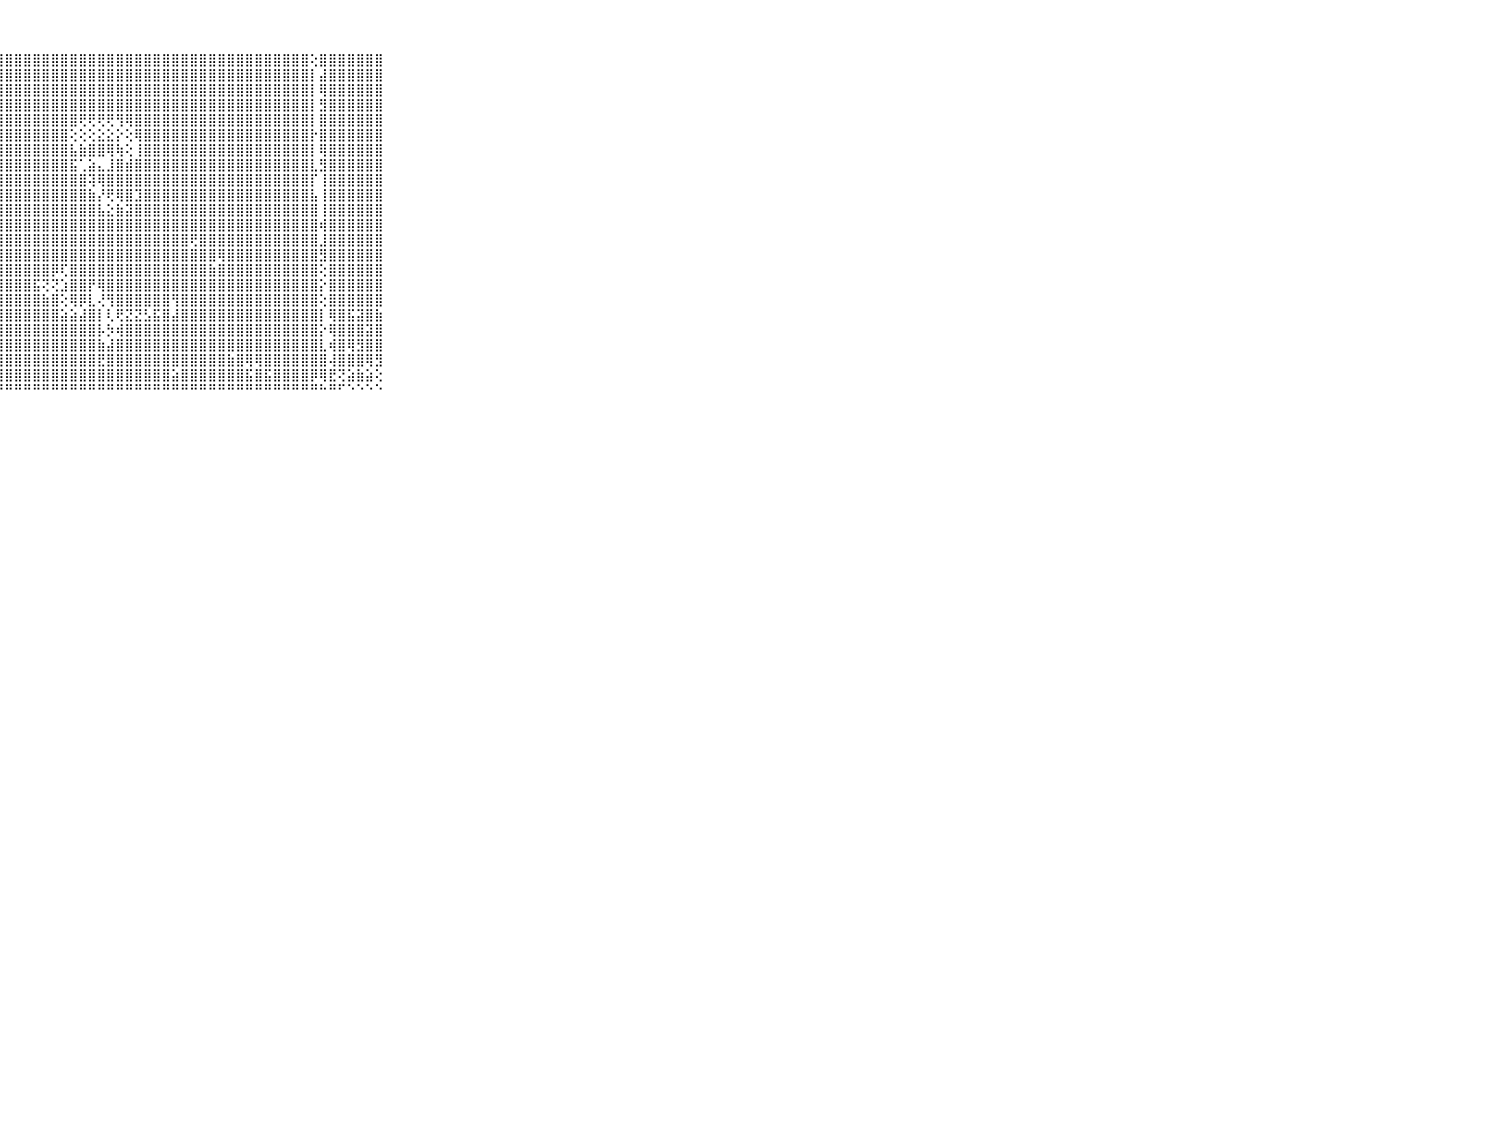

⠀⠀⠀⠀⠀⠀⠀⠀⠀⠀⠀⣿⣿⣿⣿⣿⣿⣿⣿⣿⣿⣿⣿⣿⣿⣿⣿⣿⣿⣿⣿⣿⣿⣿⣿⣿⣿⣿⣿⣿⣿⣿⣿⣿⣿⣿⣿⣿⣿⣿⣿⣿⣿⣿⣿⣿⣿⣿⣿⣿⣿⢕⣿⣿⣿⣿⣿⣿⣿⠀⠀⠀⠀⠀⠀⠀⠀⠀⠀⠀⠀
⠀⠀⠀⠀⠀⠀⠀⠀⠀⠀⠀⣿⣿⣿⣿⣿⣿⣿⣿⣿⣿⣿⣿⣿⣿⣿⣿⣿⣿⣿⣿⣿⣿⣿⣿⣿⣿⣿⣿⣿⣿⣿⣿⣿⣿⣿⣿⣿⣿⣿⣿⣿⣿⣿⣿⣿⣿⣿⣿⣿⣿⡇⣼⣿⣿⣿⣿⣿⣿⠀⠀⠀⠀⠀⠀⠀⠀⠀⠀⠀⠀
⠀⠀⠀⠀⠀⠀⠀⠀⠀⠀⠀⣿⣿⣿⣿⣿⣿⣿⣿⣿⣿⣿⣿⣿⣿⣿⣿⣿⣿⣿⣿⣿⣿⣿⣿⣿⣿⣿⣿⣿⣿⣿⣿⣿⣿⣿⣿⣿⣿⣿⣿⣿⣿⣿⣿⣿⣿⣿⣿⣿⣿⡇⢿⣿⣿⣿⣿⣿⣿⠀⠀⠀⠀⠀⠀⠀⠀⠀⠀⠀⠀
⠀⠀⠀⠀⠀⠀⠀⠀⠀⠀⠀⣿⣿⣿⣿⣿⣿⣿⣿⣿⣿⣿⣿⣿⣿⣿⣿⣿⣿⣿⣿⣿⣿⣿⣿⣿⣿⣿⣿⣿⣿⣿⣿⣿⣿⣿⣿⣿⣿⣿⣿⣿⣿⣿⣿⣿⣿⣿⣿⣿⣿⡇⣻⣿⣿⣿⣿⣿⣿⠀⠀⠀⠀⠀⠀⠀⠀⠀⠀⠀⠀
⠀⠀⠀⠀⠀⠀⠀⠀⠀⠀⠀⣿⣿⣿⣿⣿⣿⣿⣿⣿⣿⣿⣿⣿⣿⣿⣿⣿⣿⣿⣿⣿⣿⣿⣿⣿⢟⢟⢟⢟⢻⢿⣿⣿⣿⣿⣿⣿⣿⣿⣿⣿⣿⣿⣿⣿⣿⣿⣿⣿⣿⡇⣿⣿⣿⣿⣿⣿⣿⠀⠀⠀⠀⠀⠀⠀⠀⠀⠀⠀⠀
⠀⠀⠀⠀⠀⠀⠀⠀⠀⠀⠀⣿⣿⣿⣿⣿⣿⣿⣿⣿⣿⣿⣿⣿⣿⣿⣿⣿⣿⣿⣿⣿⣿⣿⣿⢕⢕⢕⣕⣕⡕⢕⢿⣿⣿⣿⣿⣿⣿⣿⣿⣿⣿⣿⣿⣿⣿⣿⣿⣿⣿⡗⣿⣿⣿⣿⣿⣿⣿⠀⠀⠀⠀⠀⠀⠀⠀⠀⠀⠀⠀
⠀⠀⠀⠀⠀⠀⠀⠀⠀⠀⠀⣿⣿⣿⣿⣿⣿⣿⣿⣿⣿⣿⣿⣿⣿⣿⣿⣿⣿⣿⣿⣿⣿⣿⣿⣧⣷⣿⣿⢿⢷⢕⢸⣿⣿⣿⣿⣿⣿⣿⣿⣿⣿⣿⣿⣿⣿⣿⣿⣿⣿⡇⢿⣿⣿⣿⣿⣿⣿⠀⠀⠀⠀⠀⠀⠀⠀⠀⠀⠀⠀
⠀⠀⠀⠀⠀⠀⠀⠀⠀⠀⠀⣿⣿⣿⣿⣿⣿⣿⣿⣿⣿⣿⣿⣿⣿⣿⣿⣿⣿⣿⣿⣿⣿⣿⣿⣯⢁⣵⣄⣸⣿⣾⣿⣿⣿⣿⣿⣿⣿⣿⣿⣿⣿⣿⣿⣿⣿⣿⣿⣿⣿⣇⣻⣿⣿⣿⣿⣿⣿⠀⠀⠀⠀⠀⠀⠀⠀⠀⠀⠀⠀
⠀⠀⠀⠀⠀⠀⠀⠀⠀⠀⠀⣿⣿⣿⣿⣿⣿⣿⣿⣿⣿⣿⣿⣿⣿⣿⣿⣿⣿⣿⣿⣿⣿⣿⣿⣿⣿⢽⢿⣿⣿⣿⣿⣿⣿⣿⣿⣿⣿⣿⣿⣿⣿⣿⣿⣿⣿⣿⣿⣿⣿⡏⢸⣿⣿⣿⣿⣿⣿⠀⠀⠀⠀⠀⠀⠀⠀⠀⠀⠀⠀
⠀⠀⠀⠀⠀⠀⠀⠀⠀⠀⠀⣿⣿⣿⣿⣿⣿⣿⣿⣿⣿⣿⣿⣿⣿⣿⣿⣿⣿⣿⣿⣿⣿⣿⣿⣿⣿⣷⡜⢟⢿⣿⣹⣿⣿⣿⣿⣿⣿⣿⣿⣿⣿⣿⣿⣿⣿⣿⣿⣿⣿⣧⢸⣿⣿⣿⣿⣿⣿⠀⠀⠀⠀⠀⠀⠀⠀⠀⠀⠀⠀
⠀⠀⠀⠀⠀⠀⠀⠀⠀⠀⠀⣿⣿⣿⣿⣿⣿⣿⣿⣿⣿⣿⣿⣿⣿⣿⣿⣿⣿⣿⣿⣿⣿⣿⣿⣿⣿⣿⣧⣕⣷⣽⣿⣿⣿⣿⣿⣿⣿⣿⣿⣿⣿⣿⣿⣿⣿⣿⣿⣿⣿⣿⢸⣿⣿⣿⣿⣿⣿⠀⠀⠀⠀⠀⠀⠀⠀⠀⠀⠀⠀
⠀⠀⠀⠀⠀⠀⠀⠀⠀⠀⠀⣿⣿⣿⣿⣿⣿⣿⣿⣿⣿⣿⣿⣿⣿⣿⣿⣿⣿⣿⣿⣿⣿⣿⣿⣿⣿⣿⣿⣿⣿⣿⣿⣿⣿⣿⣿⣿⣿⣿⣿⣿⣿⣿⣿⣿⣿⣿⣿⣿⣿⣿⢾⣿⣿⣿⣿⣿⣿⠀⠀⠀⠀⠀⠀⠀⠀⠀⠀⠀⠀
⠀⠀⠀⠀⠀⠀⠀⠀⠀⠀⠀⣿⣿⣿⣿⣿⣿⣿⣿⣿⣿⣿⣿⣿⣿⣿⣿⣿⣿⣿⣿⣿⣿⣿⣿⣿⣿⣿⣿⣿⣿⣿⣿⣿⣿⣿⣿⣿⢟⣿⣿⣿⣿⣿⣿⣿⣿⣿⣿⣿⣿⣿⣸⣿⣿⣿⣿⣿⣿⠀⠀⠀⠀⠀⠀⠀⠀⠀⠀⠀⠀
⠀⠀⠀⠀⠀⠀⠀⠀⠀⠀⠀⣿⣿⣿⣿⣿⣿⣿⣿⣿⣿⣿⣿⣿⣿⣿⣿⣿⣿⣿⣿⣿⣿⣿⣿⣿⣿⣿⣿⣿⣿⣿⣿⣿⣿⣿⣿⣿⣿⣿⣿⢿⣿⣿⣿⣿⣿⣿⣿⣿⣿⣿⣻⣿⣿⣿⣿⣿⣿⠀⠀⠀⠀⠀⠀⠀⠀⠀⠀⠀⠀
⠀⠀⠀⠀⠀⠀⠀⠀⠀⠀⠀⣿⣿⣿⣿⣿⣿⣿⣿⣿⣿⣿⣿⣿⣿⣿⣿⣿⣿⣿⣿⣿⣿⡿⢏⣿⣿⣿⣿⣿⣿⣿⣿⣿⣿⣿⣿⣿⣿⣿⣷⣿⣿⣿⣿⣿⣿⣿⣿⣿⣿⣿⢕⣿⣿⣿⣿⣿⣿⠀⠀⠀⠀⠀⠀⠀⠀⠀⠀⠀⠀
⠀⠀⠀⠀⠀⠀⠀⠀⠀⠀⠀⣿⣿⣿⣿⣿⣿⣿⣿⣿⣿⣿⣿⣿⣿⣿⣿⣿⣿⣿⣿⣯⢝⢝⣱⣿⣿⡟⢿⣿⣿⣿⣿⣿⣿⣿⣿⣿⣿⣿⣿⣿⣿⣿⣿⣿⣿⣿⣿⣿⣿⣿⡕⣿⣿⣿⣿⣿⣿⠀⠀⠀⠀⠀⠀⠀⠀⠀⠀⠀⠀
⠀⠀⠀⠀⠀⠀⠀⠀⠀⠀⠀⣿⣿⣿⣿⣿⣿⣿⣿⣿⣿⣿⣿⣿⣿⣿⣿⣿⣿⣿⣿⣿⣷⣿⢕⢿⡿⣇⢜⢻⣿⣿⣿⣿⣿⣿⢻⣿⣿⣿⣿⣿⣿⣿⣿⣿⣿⣿⣿⣿⣿⣿⢕⣿⣿⣿⣿⣿⣿⠀⠀⠀⠀⠀⠀⠀⠀⠀⠀⠀⠀
⠀⠀⠀⠀⠀⠀⠀⠀⠀⠀⠀⣿⣿⣿⣿⣿⣿⣿⣿⣿⣿⣿⣿⣿⣿⣿⣿⣿⣿⣿⣿⣿⣿⣿⣵⣵⣼⣿⡇⢇⢟⣝⣝⣣⣯⣿⣼⣿⣿⣿⣿⣿⣿⣿⣿⣿⣿⣿⣿⣿⣿⣿⡇⢿⣿⣯⣽⣿⣷⠀⠀⠀⠀⠀⠀⠀⠀⠀⠀⠀⠀
⠀⠀⠀⠀⠀⠀⠀⠀⠀⠀⠀⣿⣿⣿⣿⣿⣿⣿⣿⣿⣿⣿⣿⣿⣿⣿⣿⣿⣿⣿⣿⣿⣿⣿⣿⣿⣿⣿⡧⡳⢾⣿⣿⣿⣿⣿⣿⣿⣿⣿⣿⣿⣿⣿⣿⣿⣿⣿⣿⣿⣿⣿⡕⢿⣿⣿⣿⣽⣿⠀⠀⠀⠀⠀⠀⠀⠀⠀⠀⠀⠀
⠀⠀⠀⠀⠀⠀⠀⠀⠀⠀⠀⣿⣿⣿⣿⣿⣿⣿⣿⣿⣿⣿⣿⣿⣿⣿⣿⣿⣿⣿⣿⣿⣿⣿⣿⣿⣿⣿⣷⣼⣿⣿⣿⣿⣿⣿⣿⣿⣿⣿⣿⣿⣿⣿⣿⣿⣿⣿⣿⣿⣿⣿⣇⢾⣿⢿⣻⣿⣿⠀⠀⠀⠀⠀⠀⠀⠀⠀⠀⠀⠀
⠀⠀⠀⠀⠀⠀⠀⠀⠀⠀⠀⣿⣿⣿⣿⣿⣿⣿⣿⣿⣿⣿⣿⣿⣿⣿⣿⣿⣿⣿⣿⣿⣿⣿⣿⣿⣿⣿⣟⣿⣿⣿⣿⣿⣿⣿⣿⣿⣿⣿⣿⣿⣷⣿⢿⢿⣿⣿⣿⣿⣿⣿⣿⢼⣿⣿⣿⢿⣻⠀⠀⠀⠀⠀⠀⠀⠀⠀⠀⠀⠀
⠀⠀⠀⠀⠀⠀⠀⠀⠀⠀⠀⣿⣿⣿⣿⣿⣿⣿⣿⣿⣿⣿⣿⣿⣿⣿⣿⣿⣿⣿⣿⣿⣿⣿⣿⣿⣿⣿⣿⣿⣿⣿⣿⣿⣿⣿⣵⣿⣿⣿⣿⣿⣿⣿⣯⣿⣯⣿⣿⣿⣿⡿⢿⣟⢝⣵⣷⣵⢕⠀⠀⠀⠀⠀⠀⠀⠀⠀⠀⠀⠀
⠀⠀⠀⠀⠀⠀⠀⠀⠀⠀⠀⠛⠛⠛⠛⠛⠛⠛⠛⠛⠛⠛⠛⠛⠛⠛⠛⠛⠛⠛⠛⠛⠛⠛⠛⠛⠛⠛⠛⠛⠛⠛⠛⠛⠛⠛⠛⠛⠛⠛⠛⠛⠛⠛⠛⠛⠛⠛⠛⠛⠛⠛⠓⠛⠋⠑⠑⠑⠑⠀⠀⠀⠀⠀⠀⠀⠀⠀⠀⠀⠀